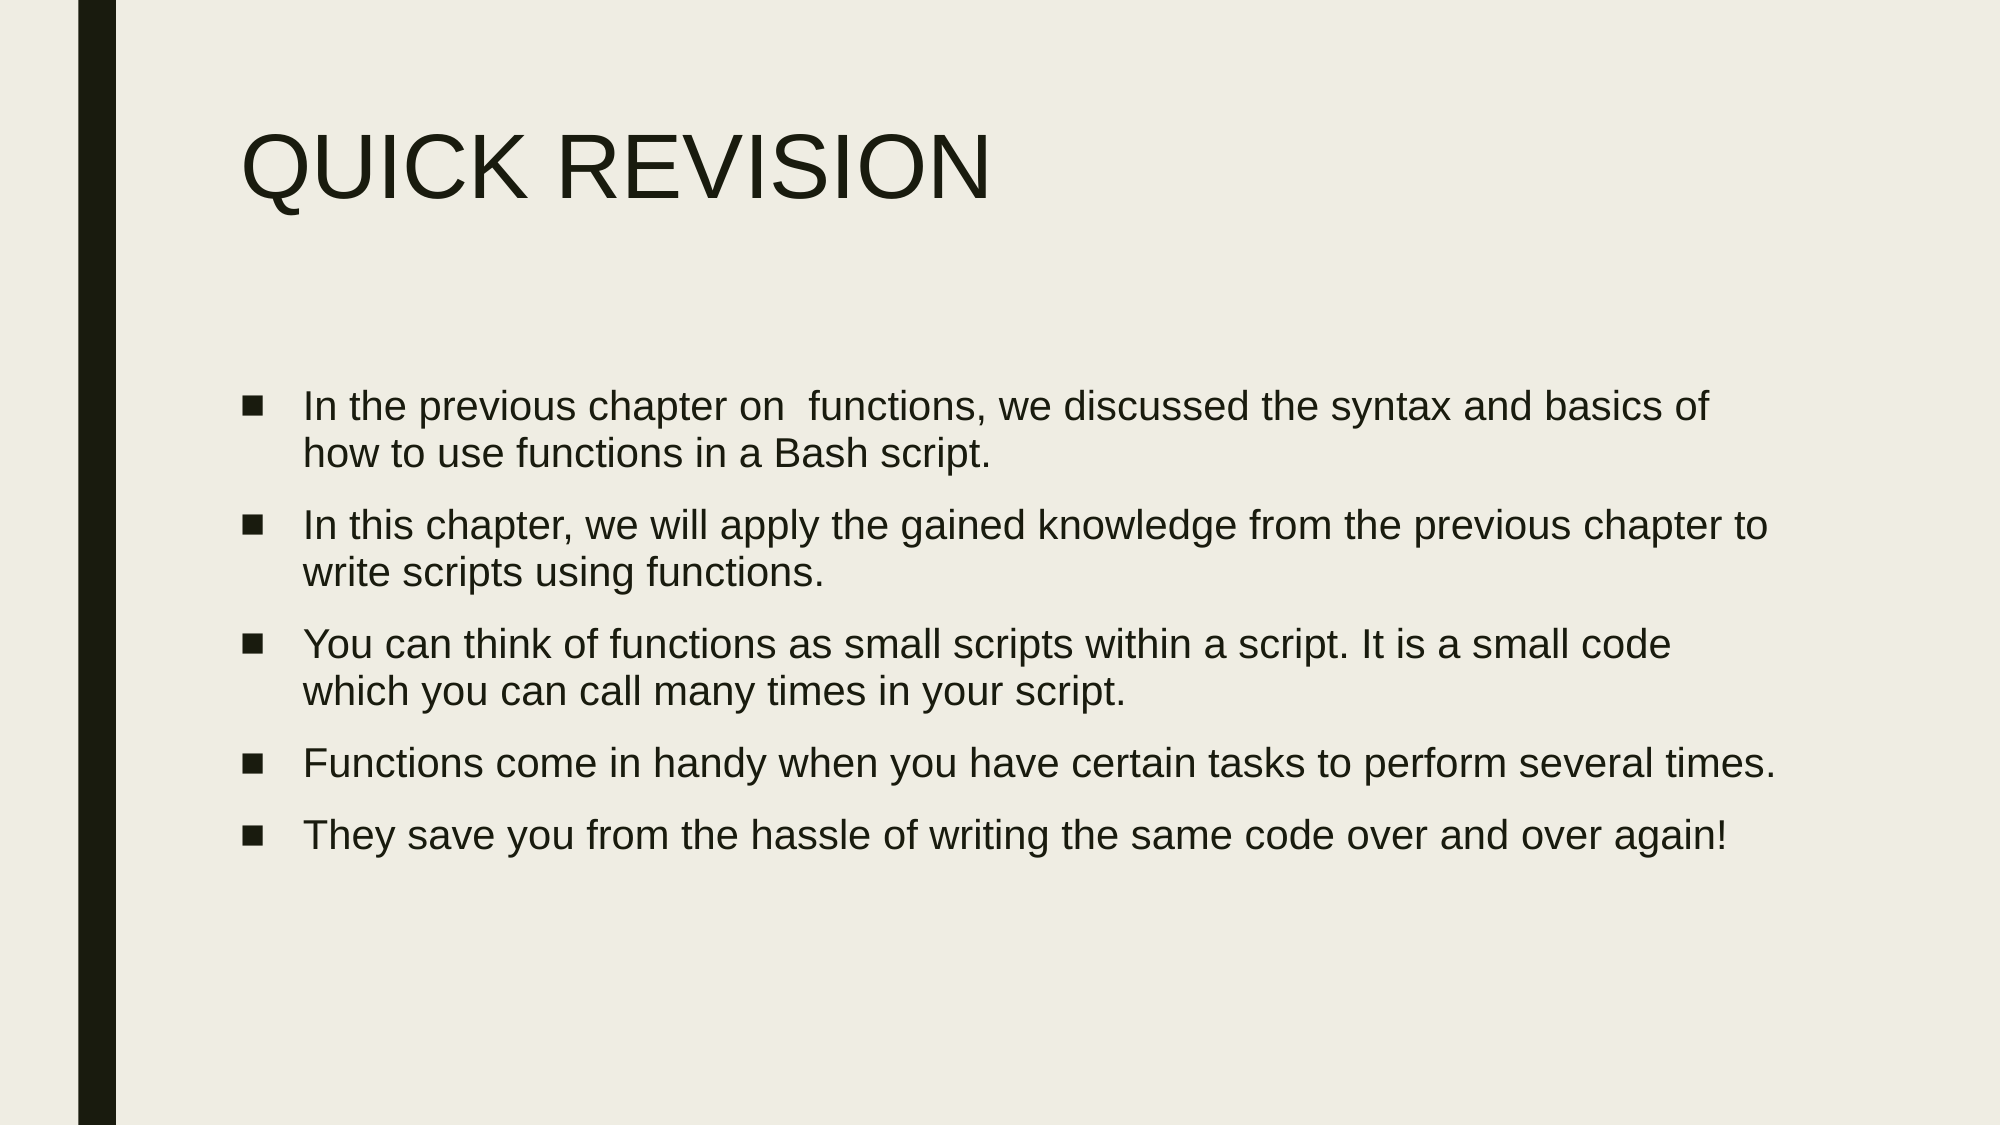

# QUICK REVISION
In the previous chapter on  functions, we discussed the syntax and basics of how to use functions in a Bash script.
In this chapter, we will apply the gained knowledge from the previous chapter to write scripts using functions.
You can think of functions as small scripts within a script. It is a small code which you can call many times in your script.
Functions come in handy when you have certain tasks to perform several times.
They save you from the hassle of writing the same code over and over again!